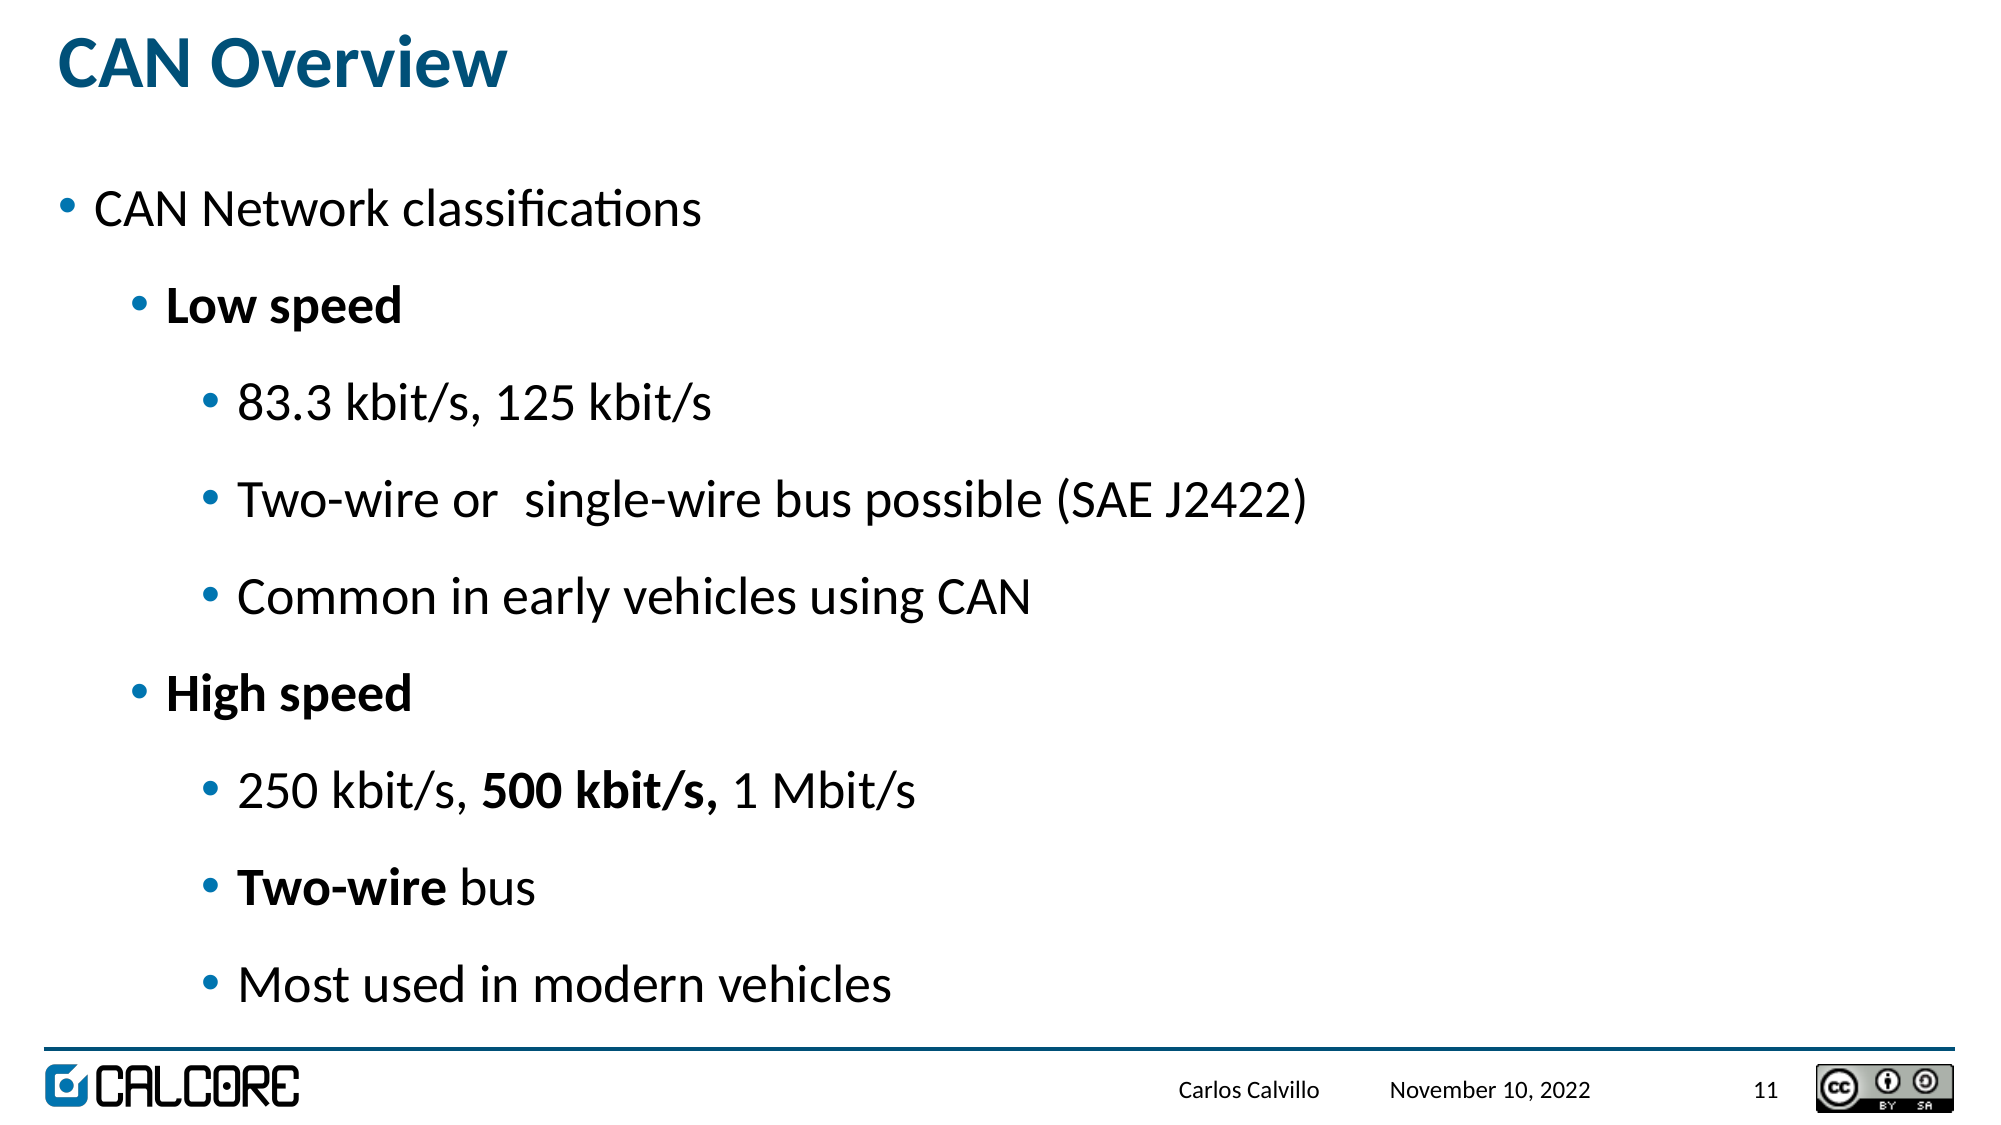

# CAN Overview
CAN Network classifications
Low speed
83.3 kbit/s, 125 kbit/s
Two-wire or  single-wire bus possible (SAE J2422)
Common in early vehicles using CAN
High speed
250 kbit/s, 500 kbit/s, 1 Mbit/s
Two-wire bus
Most used in modern vehicles
Carlos Calvillo
November 10, 2022
11